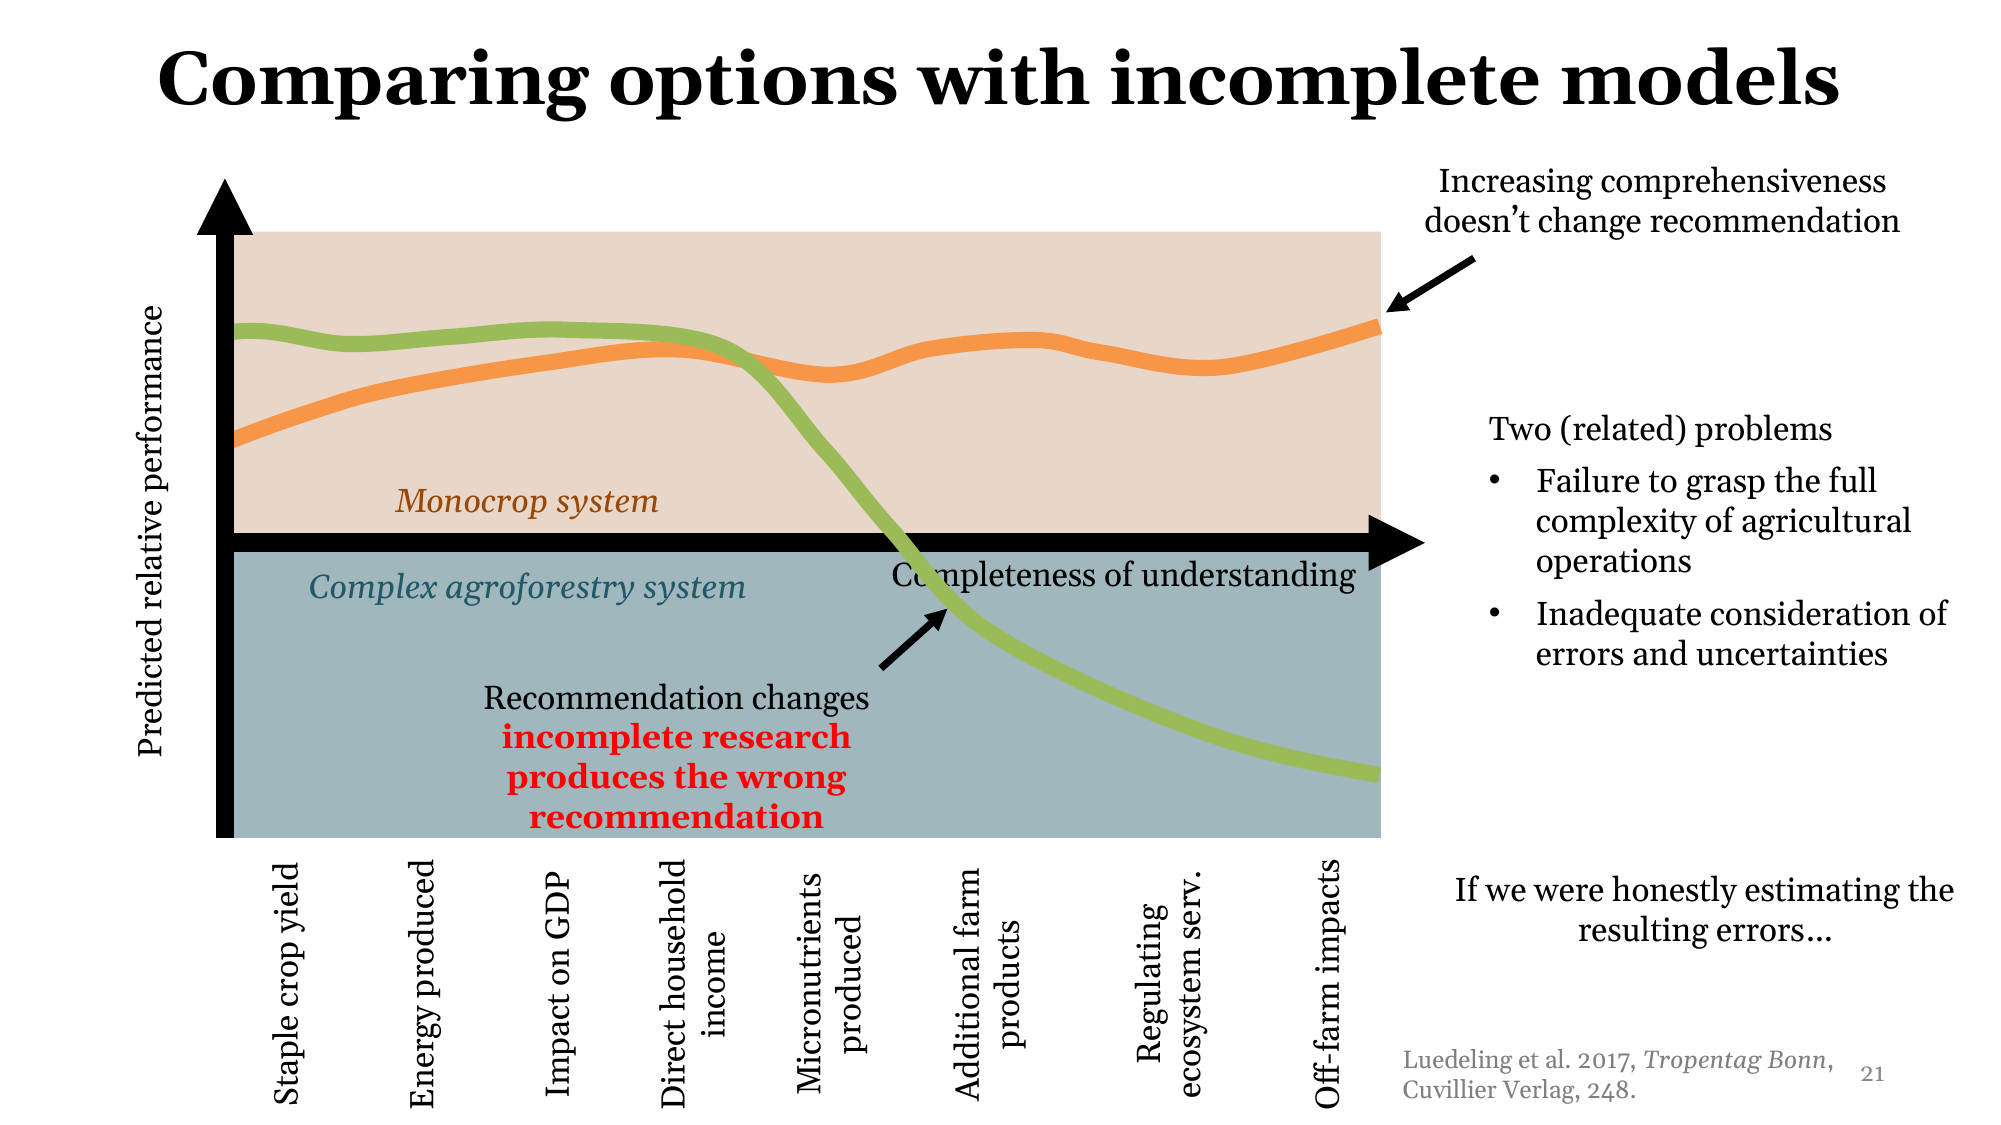

# Comparing options with incomplete models
Increasing comprehensiveness doesn’t change recommendation

Two (related) problems
Failure to grasp the full complexity of agricultural operations
Inadequate consideration of errors and uncertainties
Monocrop system
Predicted relative performance

Completeness of understanding
Complex agroforestry system
Recommendation changes
incomplete research produces the wrong recommendation
If we were honestly estimating the resulting errors…
Regulating ecosystem serv.
Additional farm products
Micronutrients produced
Direct household income
Off-farm impacts
Energy produced
Impact on GDP
Staple crop yield
Luedeling et al. 2017, Tropentag Bonn, Cuvillier Verlag, 248.
21